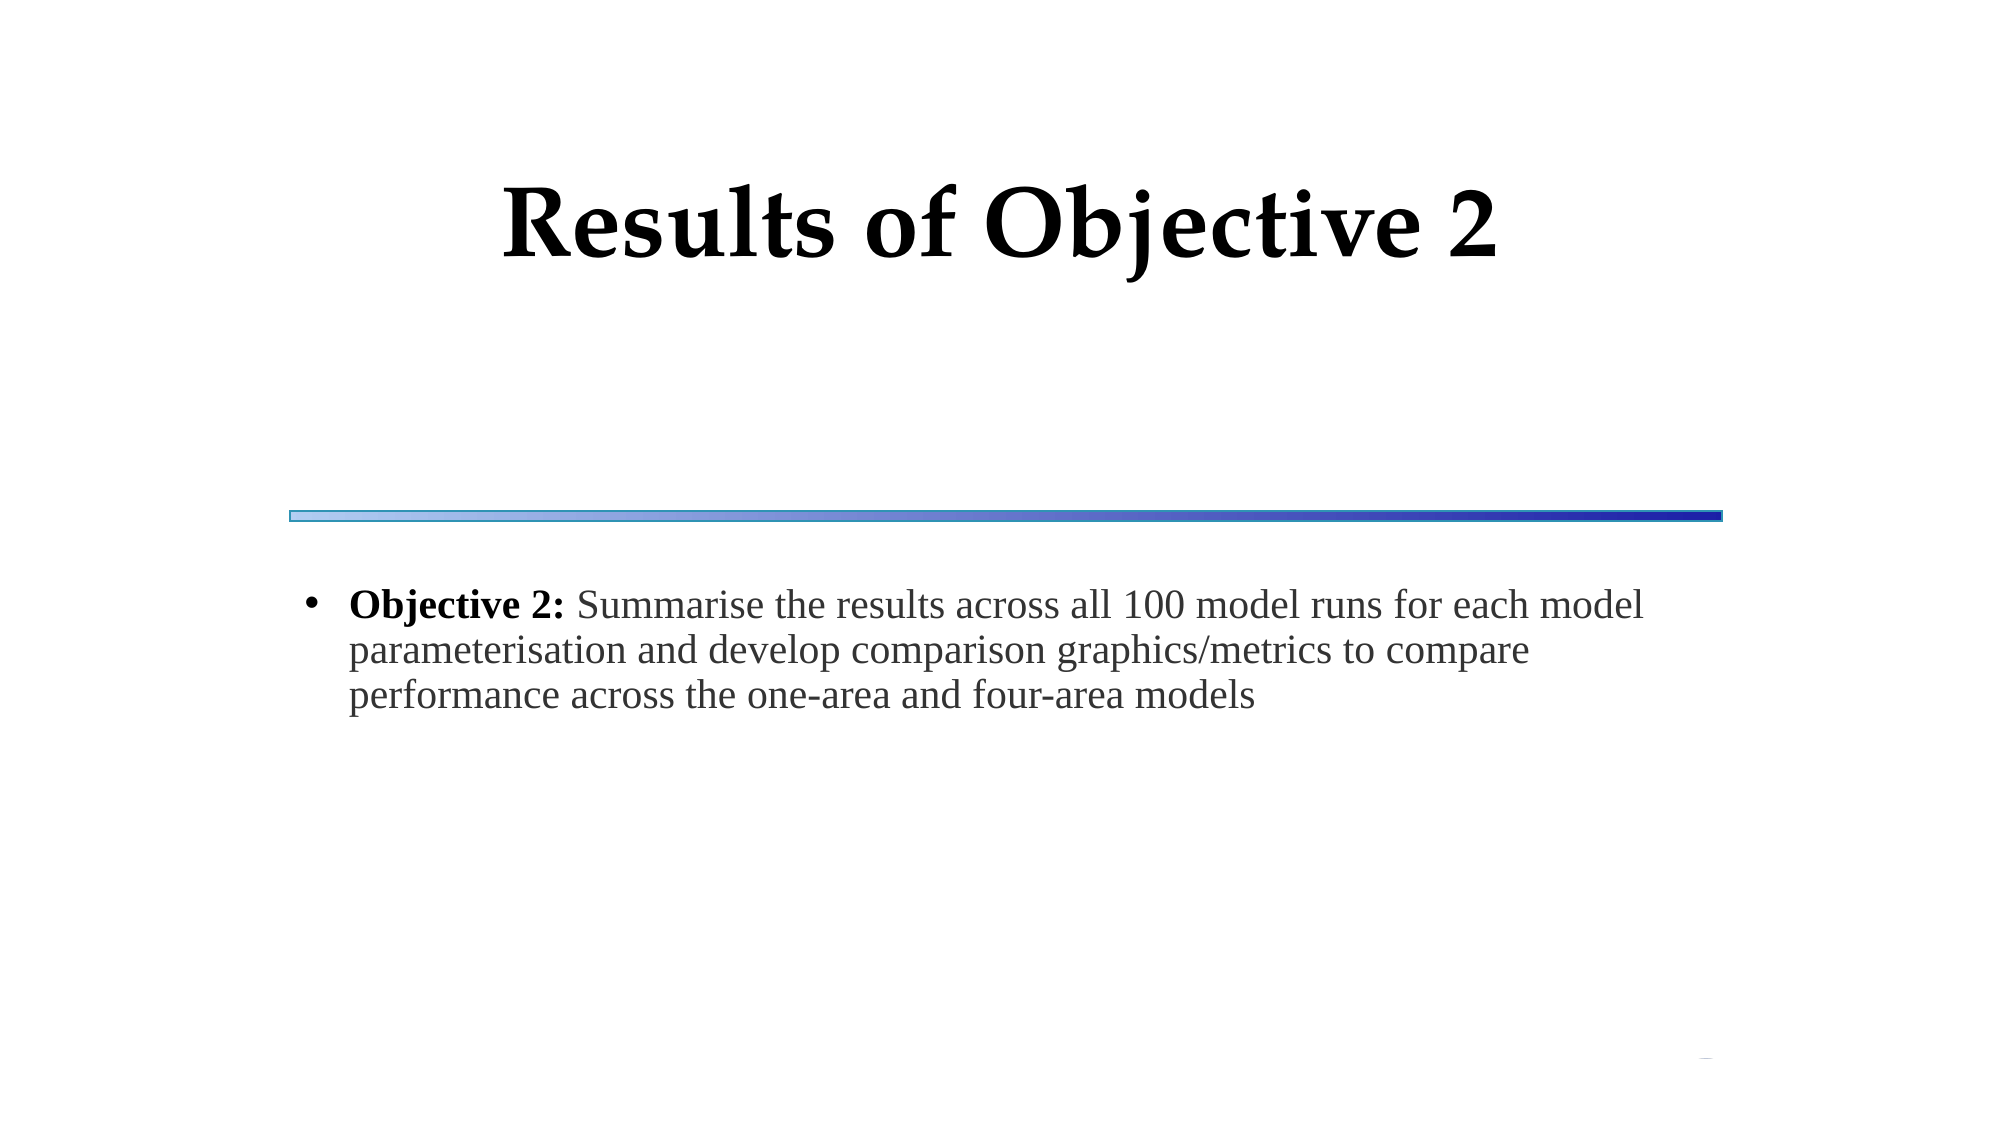

Results of Objective 2

Objective 2: Summarise the results across all 100 model runs for each model parameterisation and develop comparison graphics/metrics to compare performance across the one-area and four-area models